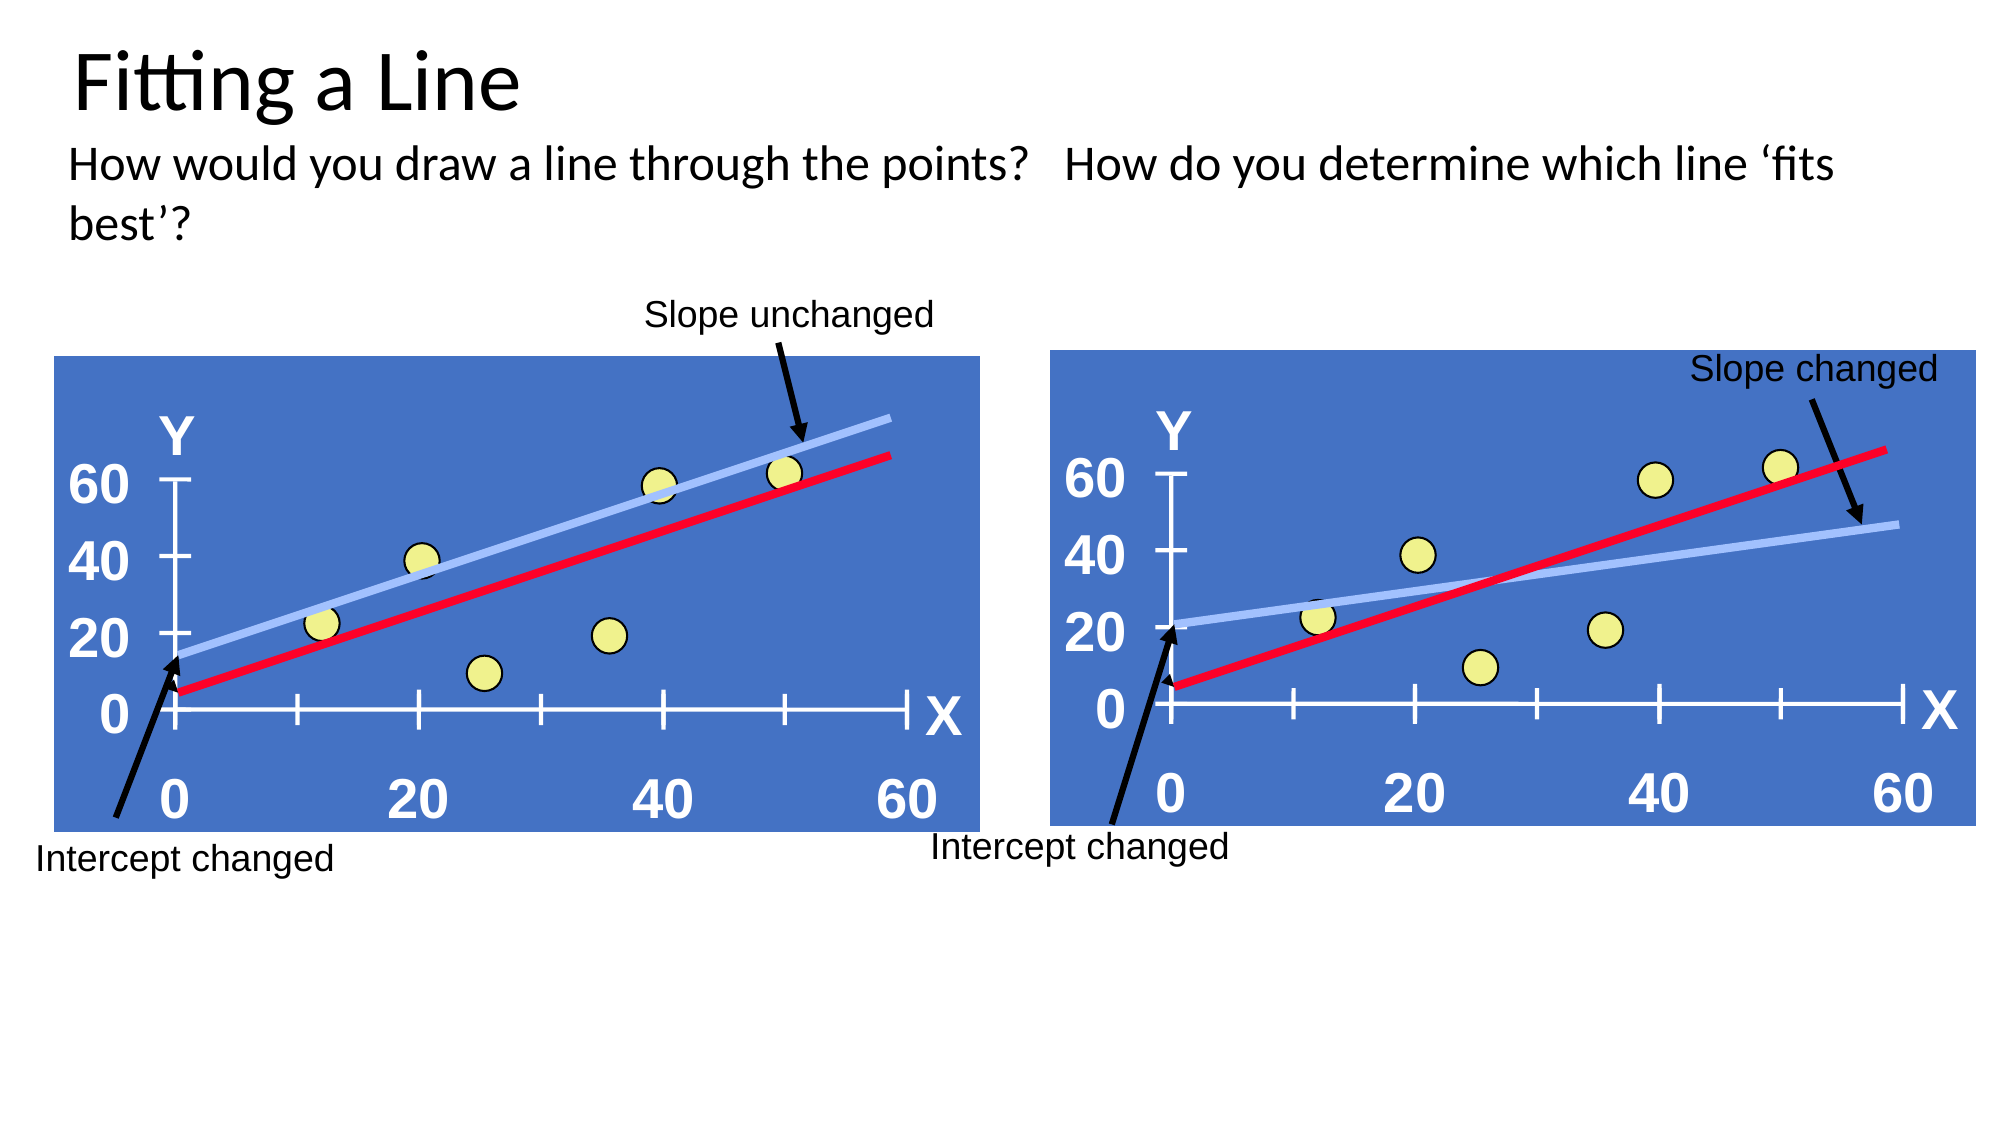

# Fitting a Line
How would you draw a line through the points?   How do you determine which line ‘fits best’?
Slope unchanged
Slope changed

Y
Y

60
60

40
40

20
20

0
X
0
X

0
20
40
60
0
20
40
60
Intercept changed
Intercept changed